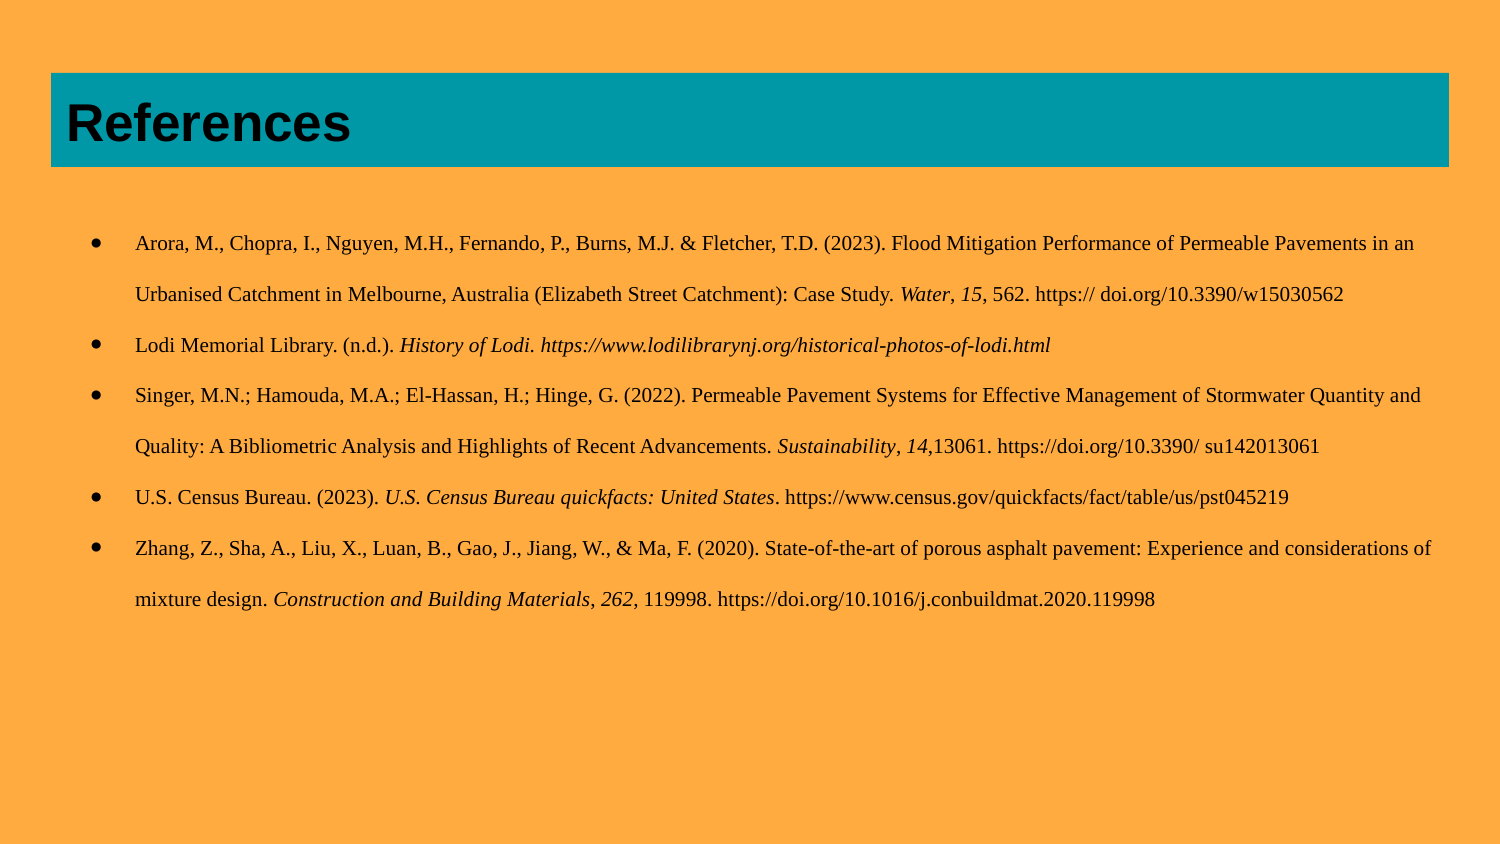

# References
Arora, M., Chopra, I., Nguyen, M.H., Fernando, P., Burns, M.J. & Fletcher, T.D. (2023). Flood Mitigation Performance of Permeable Pavements in an Urbanised Catchment in Melbourne, Australia (Elizabeth Street Catchment): Case Study. Water, 15, 562. https:// doi.org/10.3390/w15030562
Lodi Memorial Library. (n.d.). History of Lodi. https://www.lodilibrarynj.org/historical-photos-of-lodi.html
Singer, M.N.; Hamouda, M.A.; El-Hassan, H.; Hinge, G. (2022). Permeable Pavement Systems for Effective Management of Stormwater Quantity and Quality: A Bibliometric Analysis and Highlights of Recent Advancements. Sustainability, 14,13061. https://doi.org/10.3390/ su142013061
U.S. Census Bureau. (2023). U.S. Census Bureau quickfacts: United States. https://www.census.gov/quickfacts/fact/table/us/pst045219
Zhang, Z., Sha, A., Liu, X., Luan, B., Gao, J., Jiang, W., & Ma, F. (2020). State-of-the-art of porous asphalt pavement: Experience and considerations of mixture design. Construction and Building Materials, 262, 119998. https://doi.org/10.1016/j.conbuildmat.2020.119998